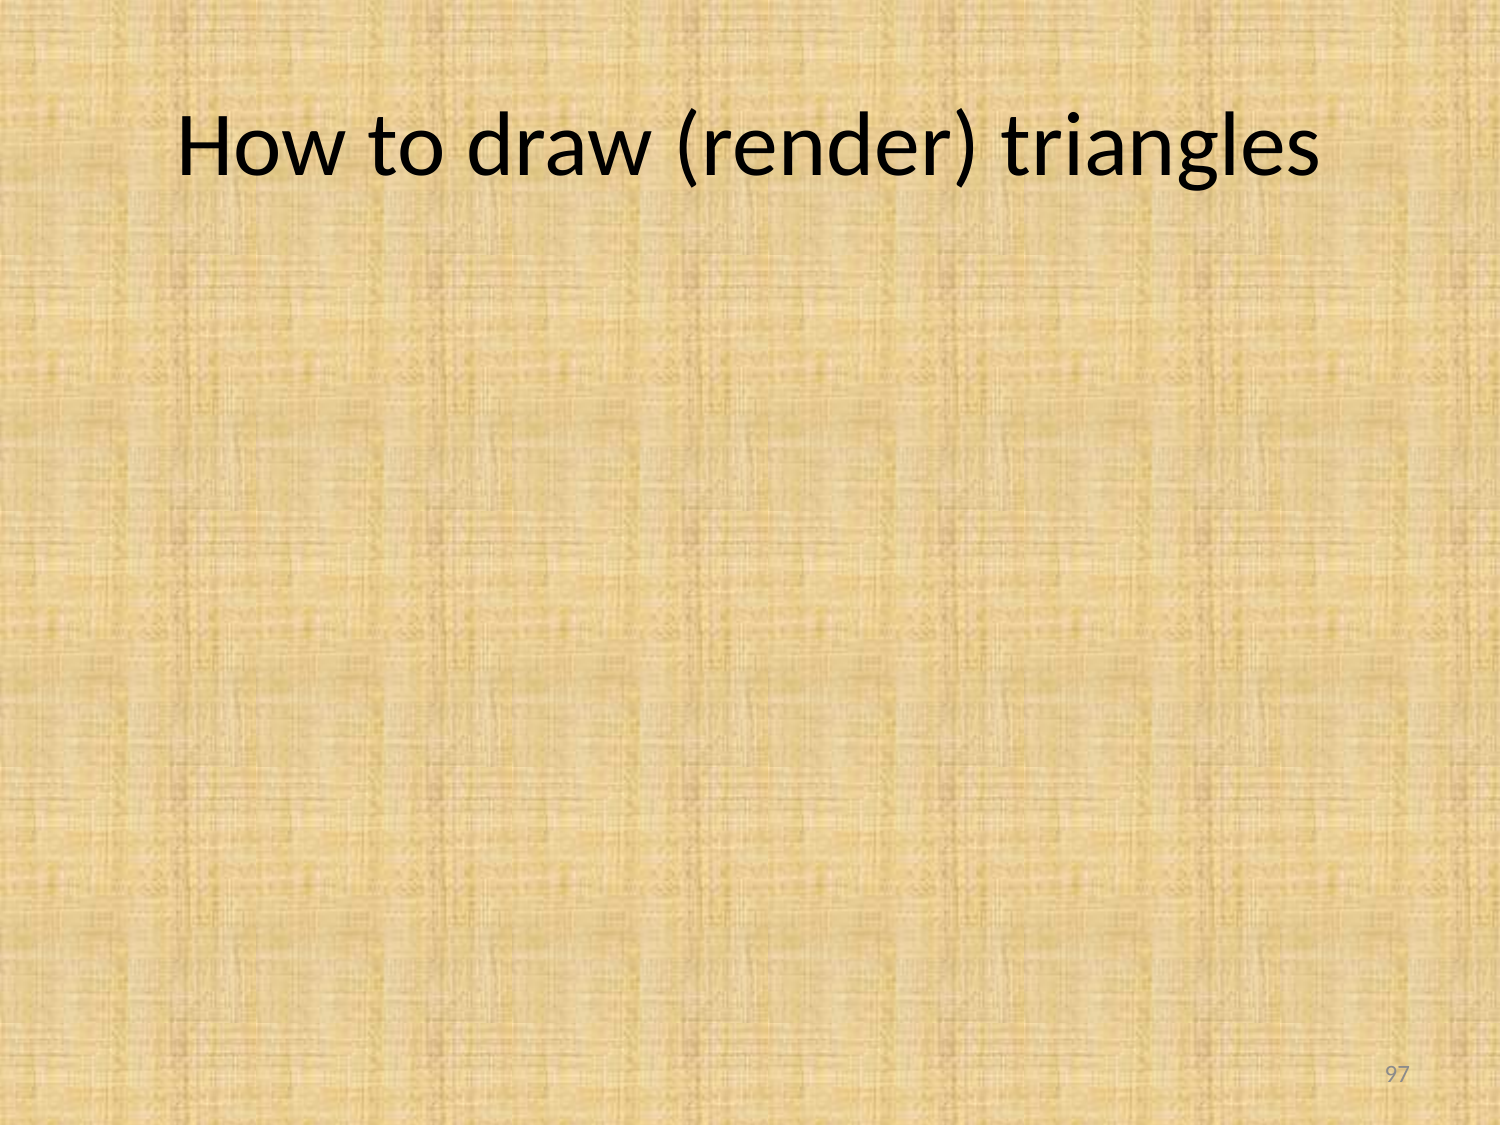

# How to draw (render) triangles
|  |
| --- |
|  |
|  |
| --- |
|  |
97